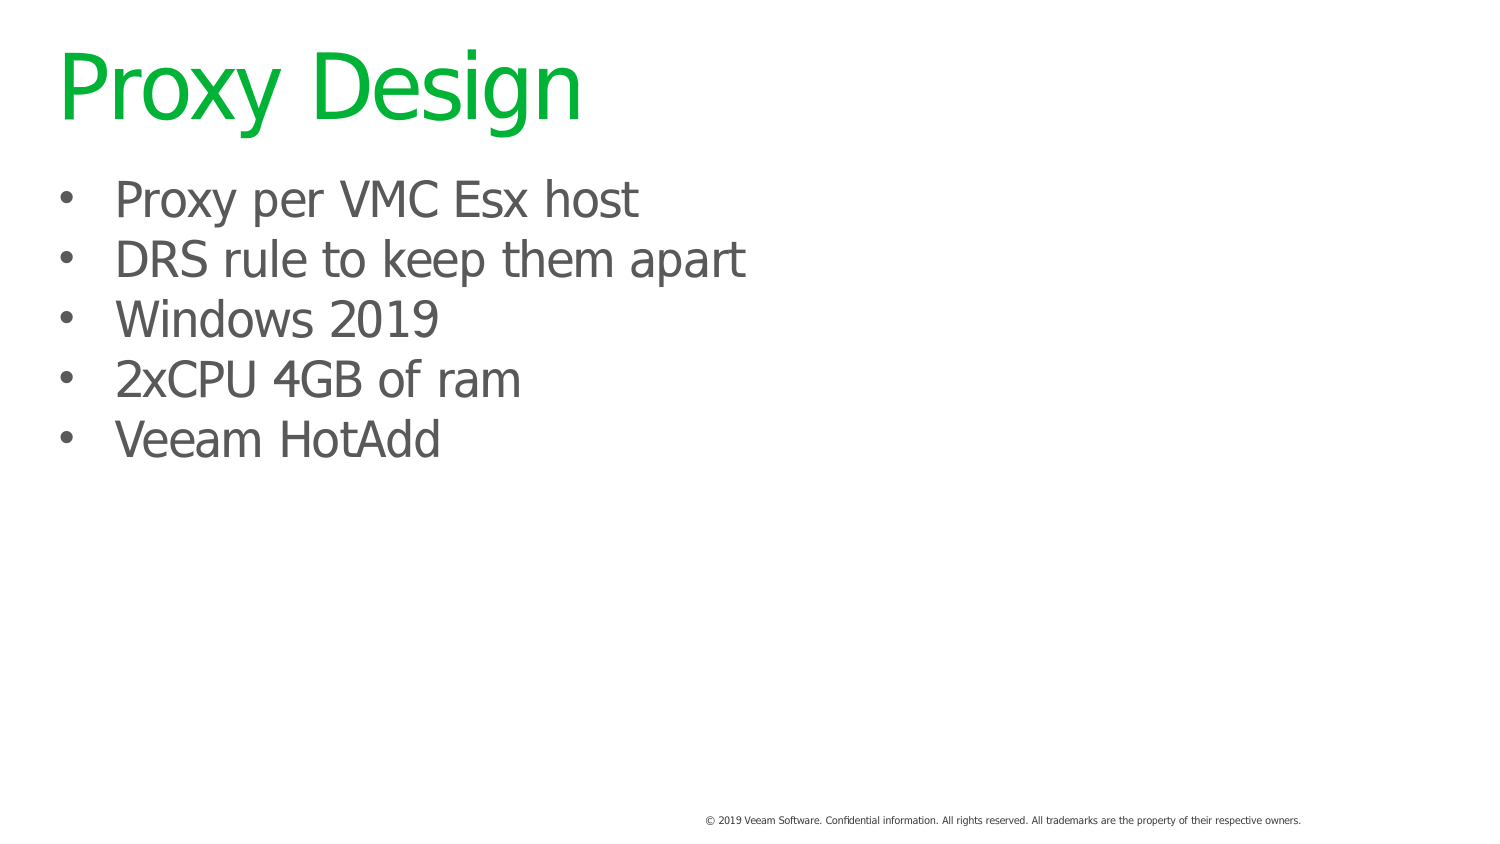

# Proxy Design
Proxy per VMC Esx host
DRS rule to keep them apart
Windows 2019
2xCPU 4GB of ram
Veeam HotAdd